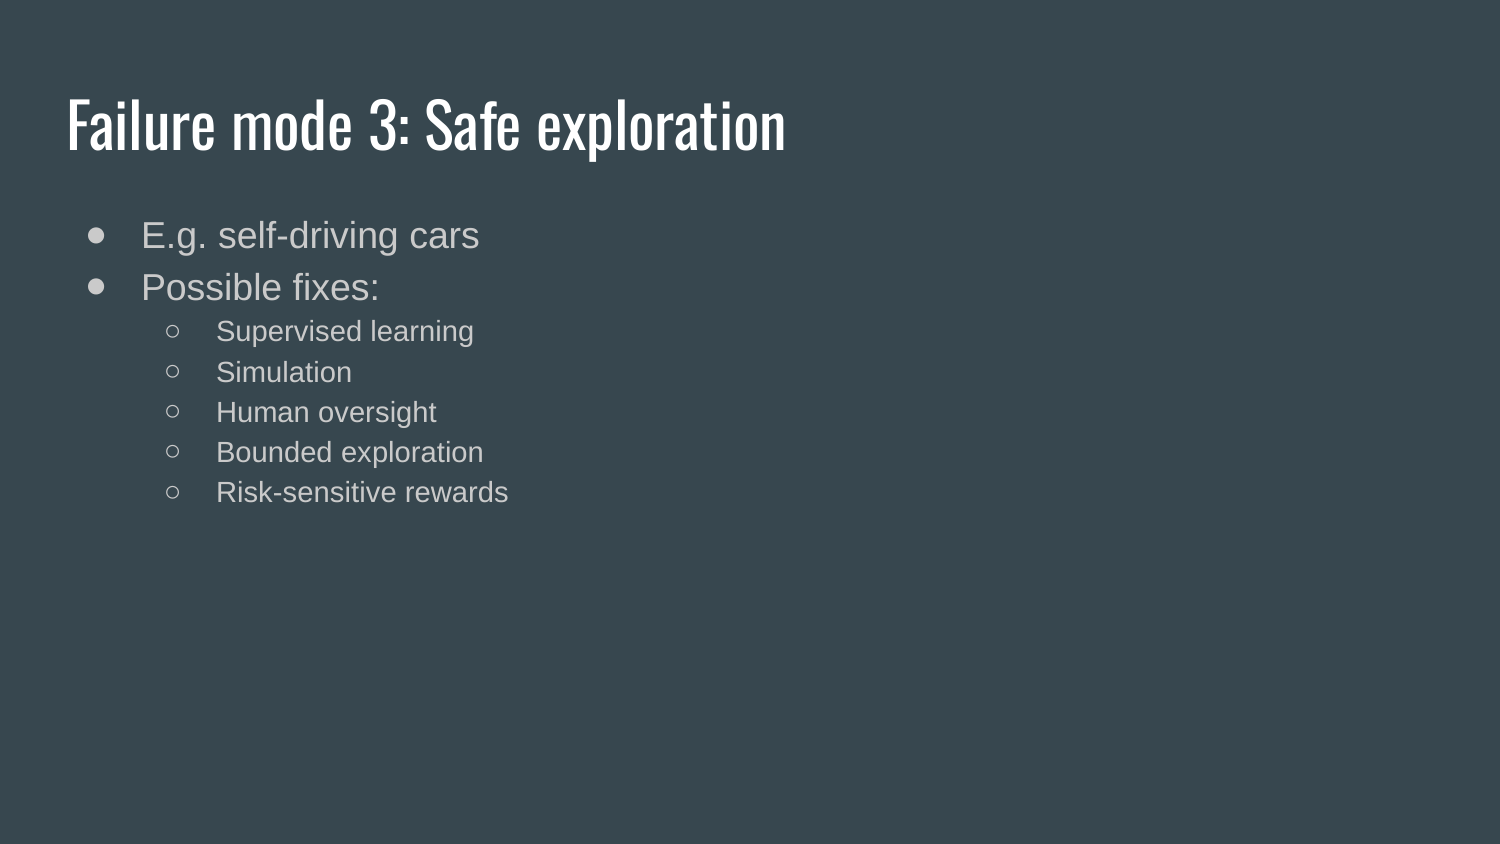

# Failure mode 3: Safe exploration
E.g. self-driving cars
Possible fixes:
Supervised learning
Simulation
Human oversight
Bounded exploration
Risk-sensitive rewards